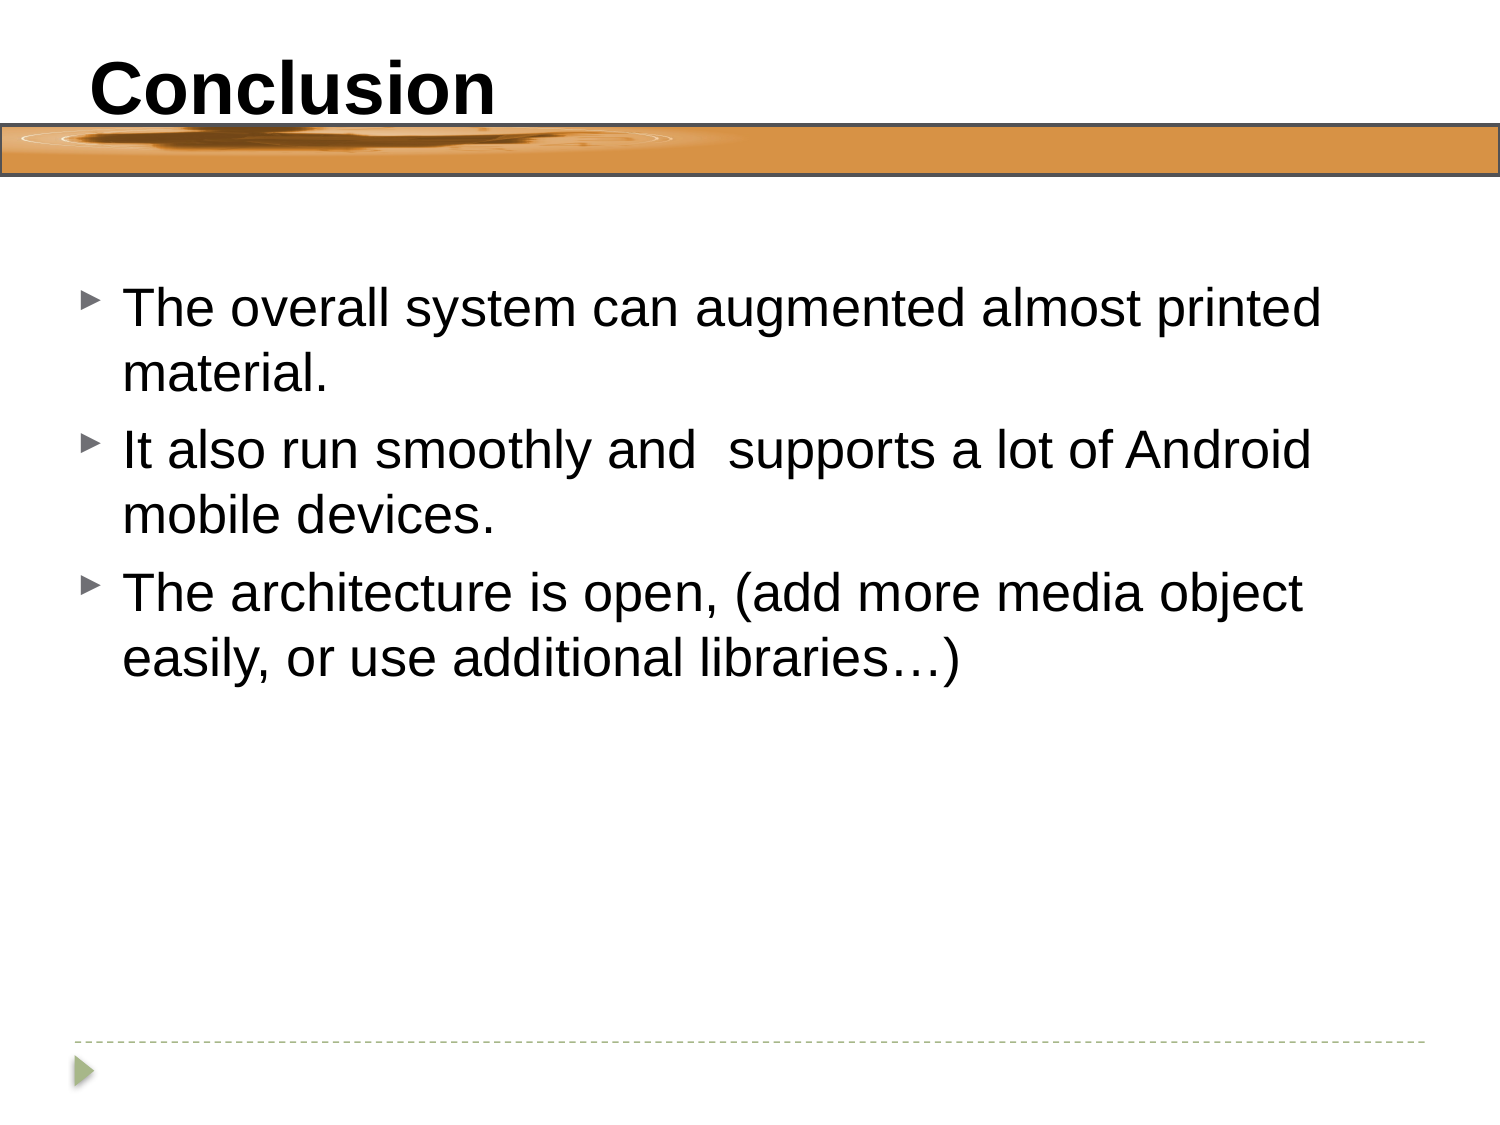

# Conclusion

The overall system can augmented almost printed material.
It also run smoothly and  supports a lot of Android mobile devices.
The architecture is open, (add more media object easily, or use additional libraries…)